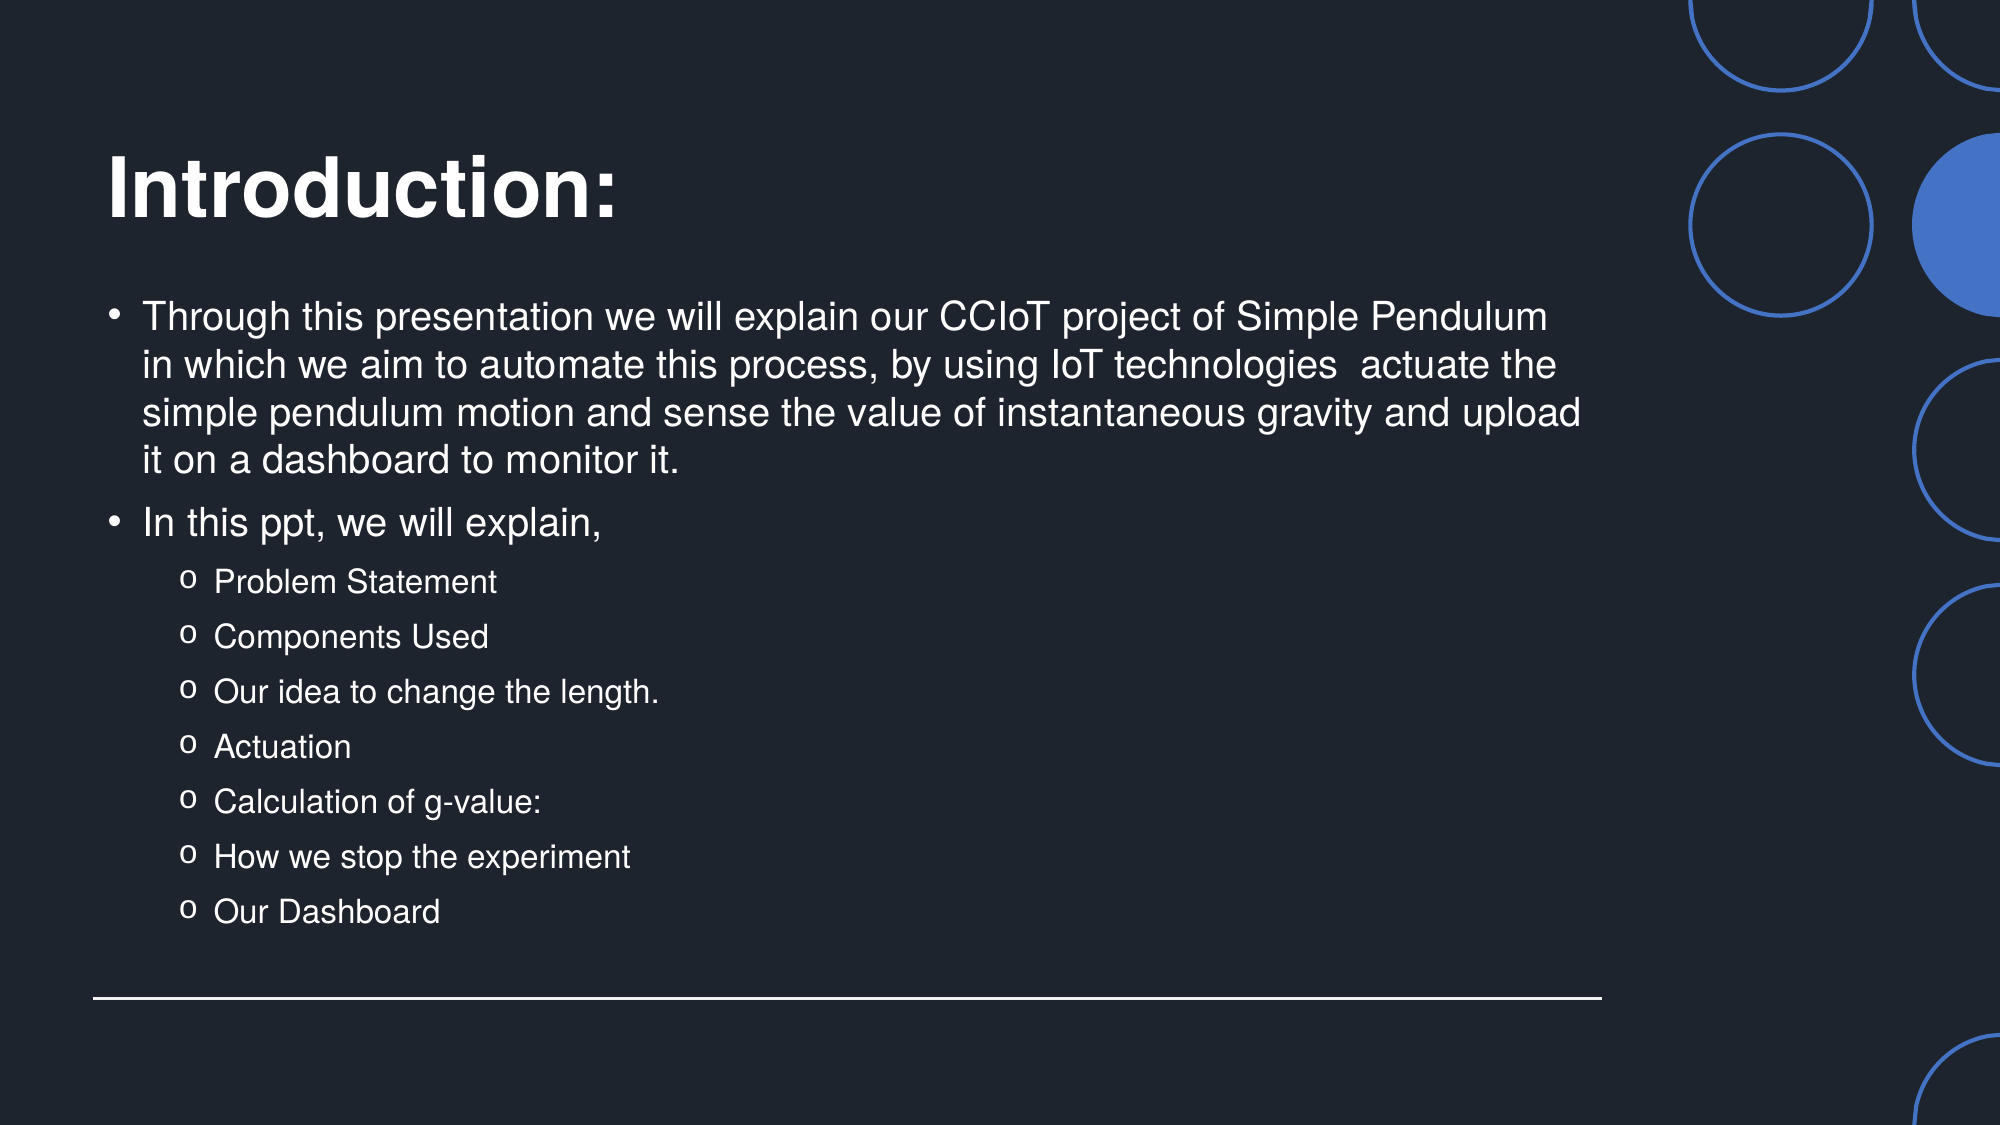

# Introduction:
Through this presentation we will explain our CCIoT project of Simple Pendulum in which we aim to automate this process, by using IoT technologies  actuate the simple pendulum motion and sense the value of instantaneous gravity and upload it on a dashboard to monitor it.
In this ppt, we will explain,
Problem Statement
Components Used
Our idea to change the length.
Actuation
Calculation of g-value:
How we stop the experiment
Our Dashboard